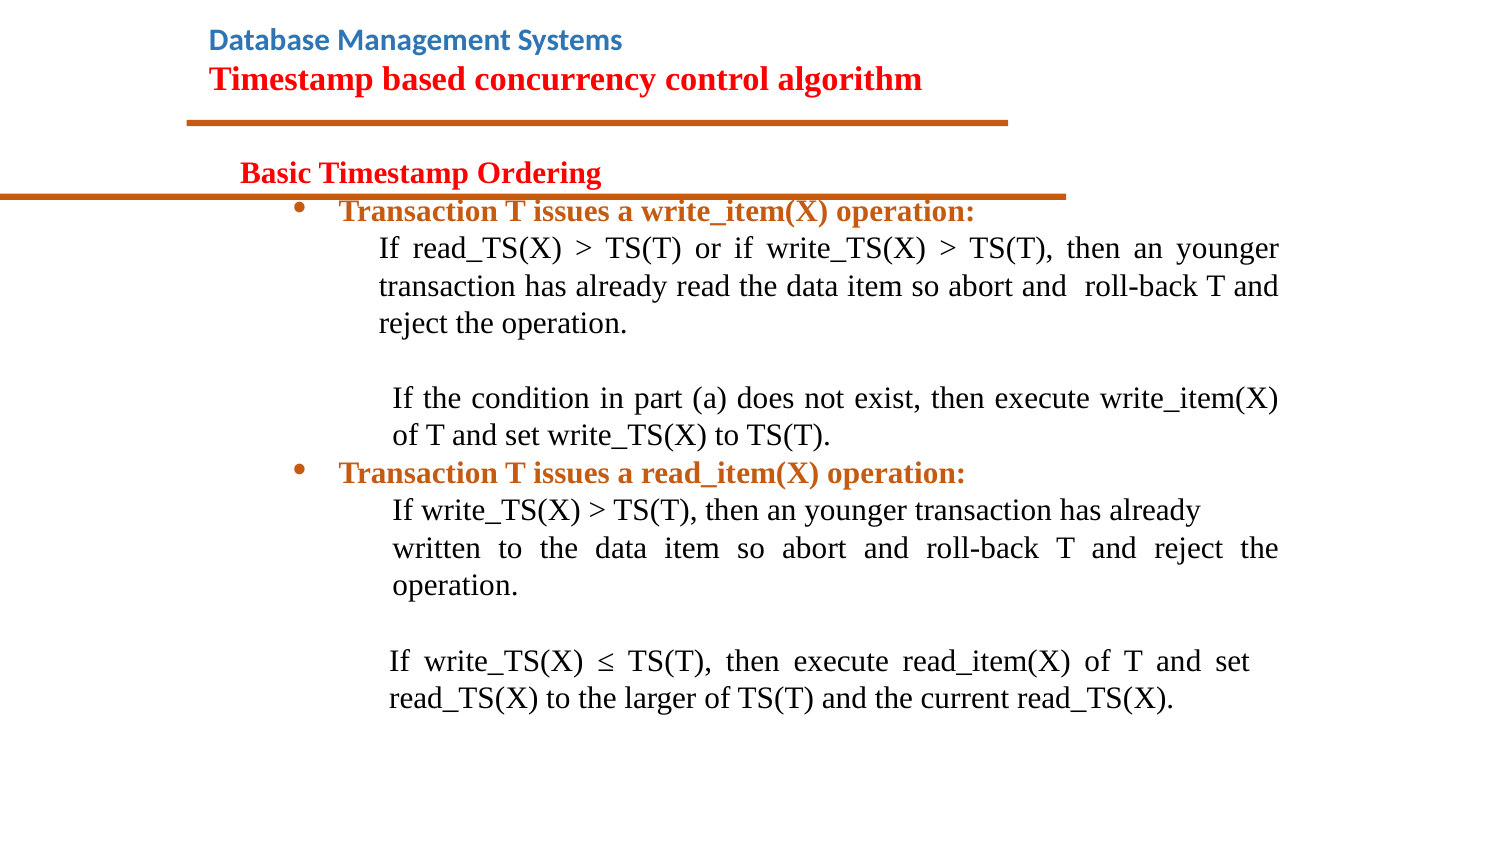

# Database Management Systems Timestamp based concurrency control algorithm

Basic Timestamp Ordering
Transaction T issues a write_item(X) operation:
If read_TS(X) > TS(T) or if write_TS(X) > TS(T), then an younger transaction has already read the data item so abort and  roll-back T and reject the operation.

If the condition in part (a) does not exist, then execute write_item(X) of T and set write_TS(X) to TS(T).
Transaction T issues a read_item(X) operation:
If write_TS(X) > TS(T), then an younger transaction has already
written to the data item so abort and roll-back T and reject the operation.

If write_TS(X) ≤ TS(T), then execute read_item(X) of T and set  read_TS(X) to the larger of TS(T) and the current read_TS(X).